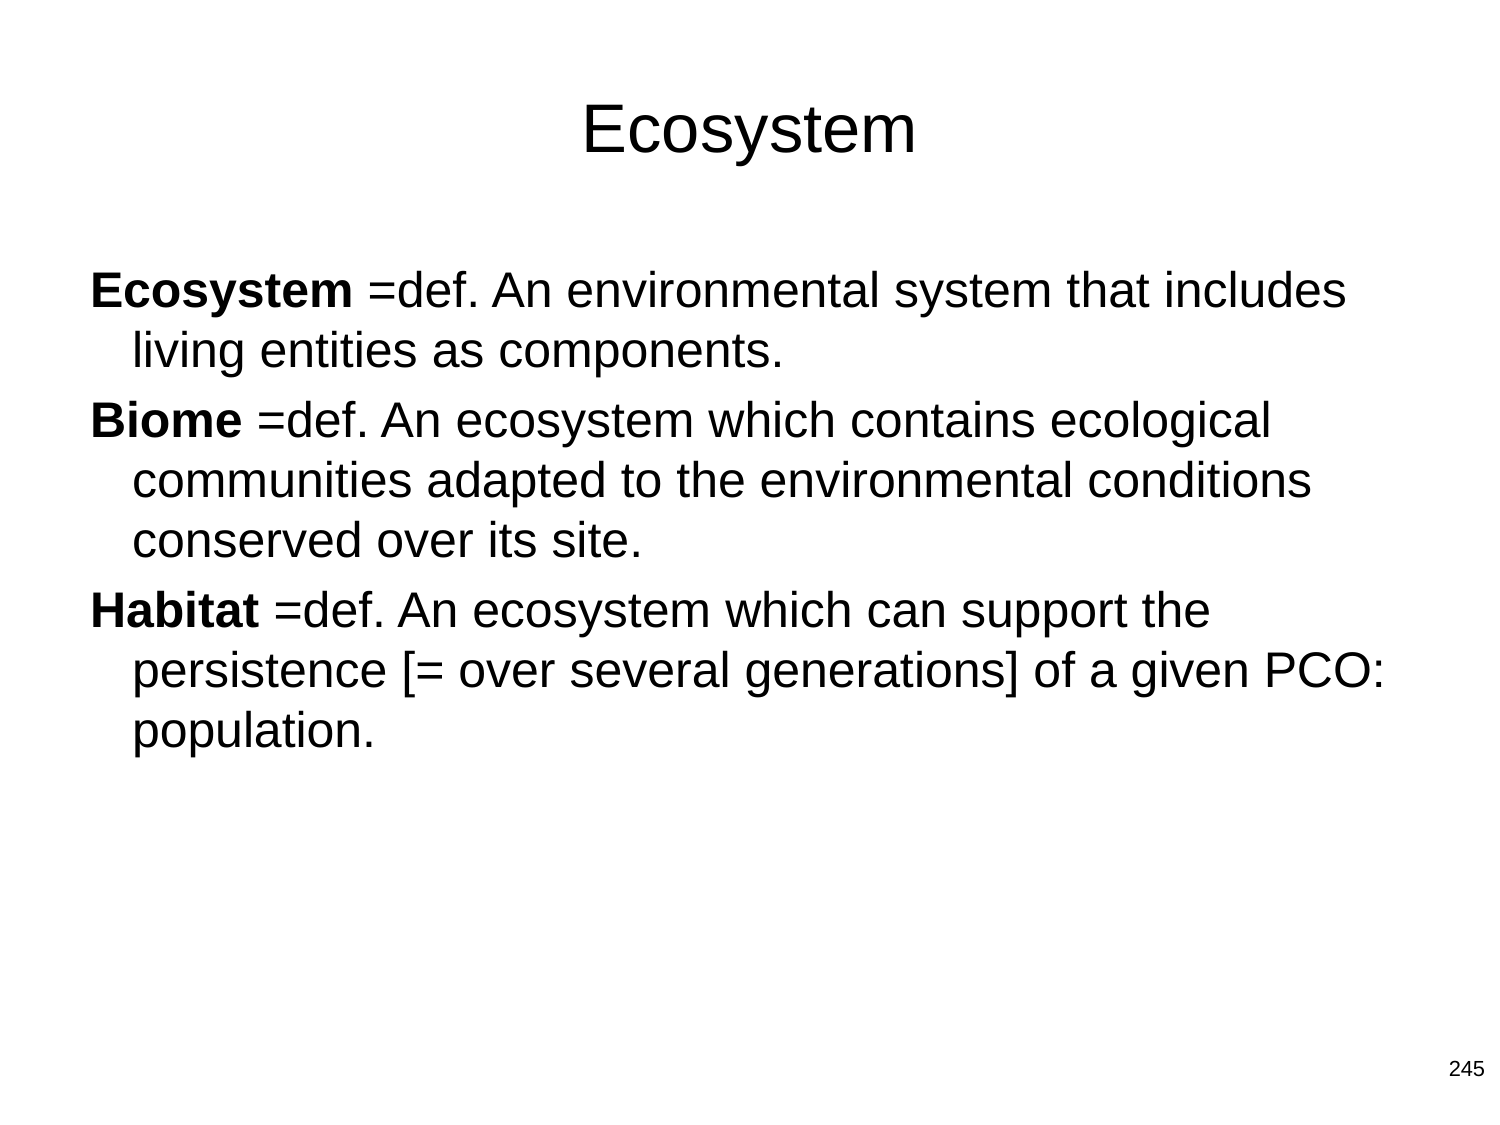

# Ecosystem
Ecosystem =def. An environmental system that includes living entities as components.
Biome =def. An ecosystem which contains ecological communities adapted to the environmental conditions conserved over its site.
Habitat =def. An ecosystem which can support the persistence [= over several generations] of a given PCO: population.

245